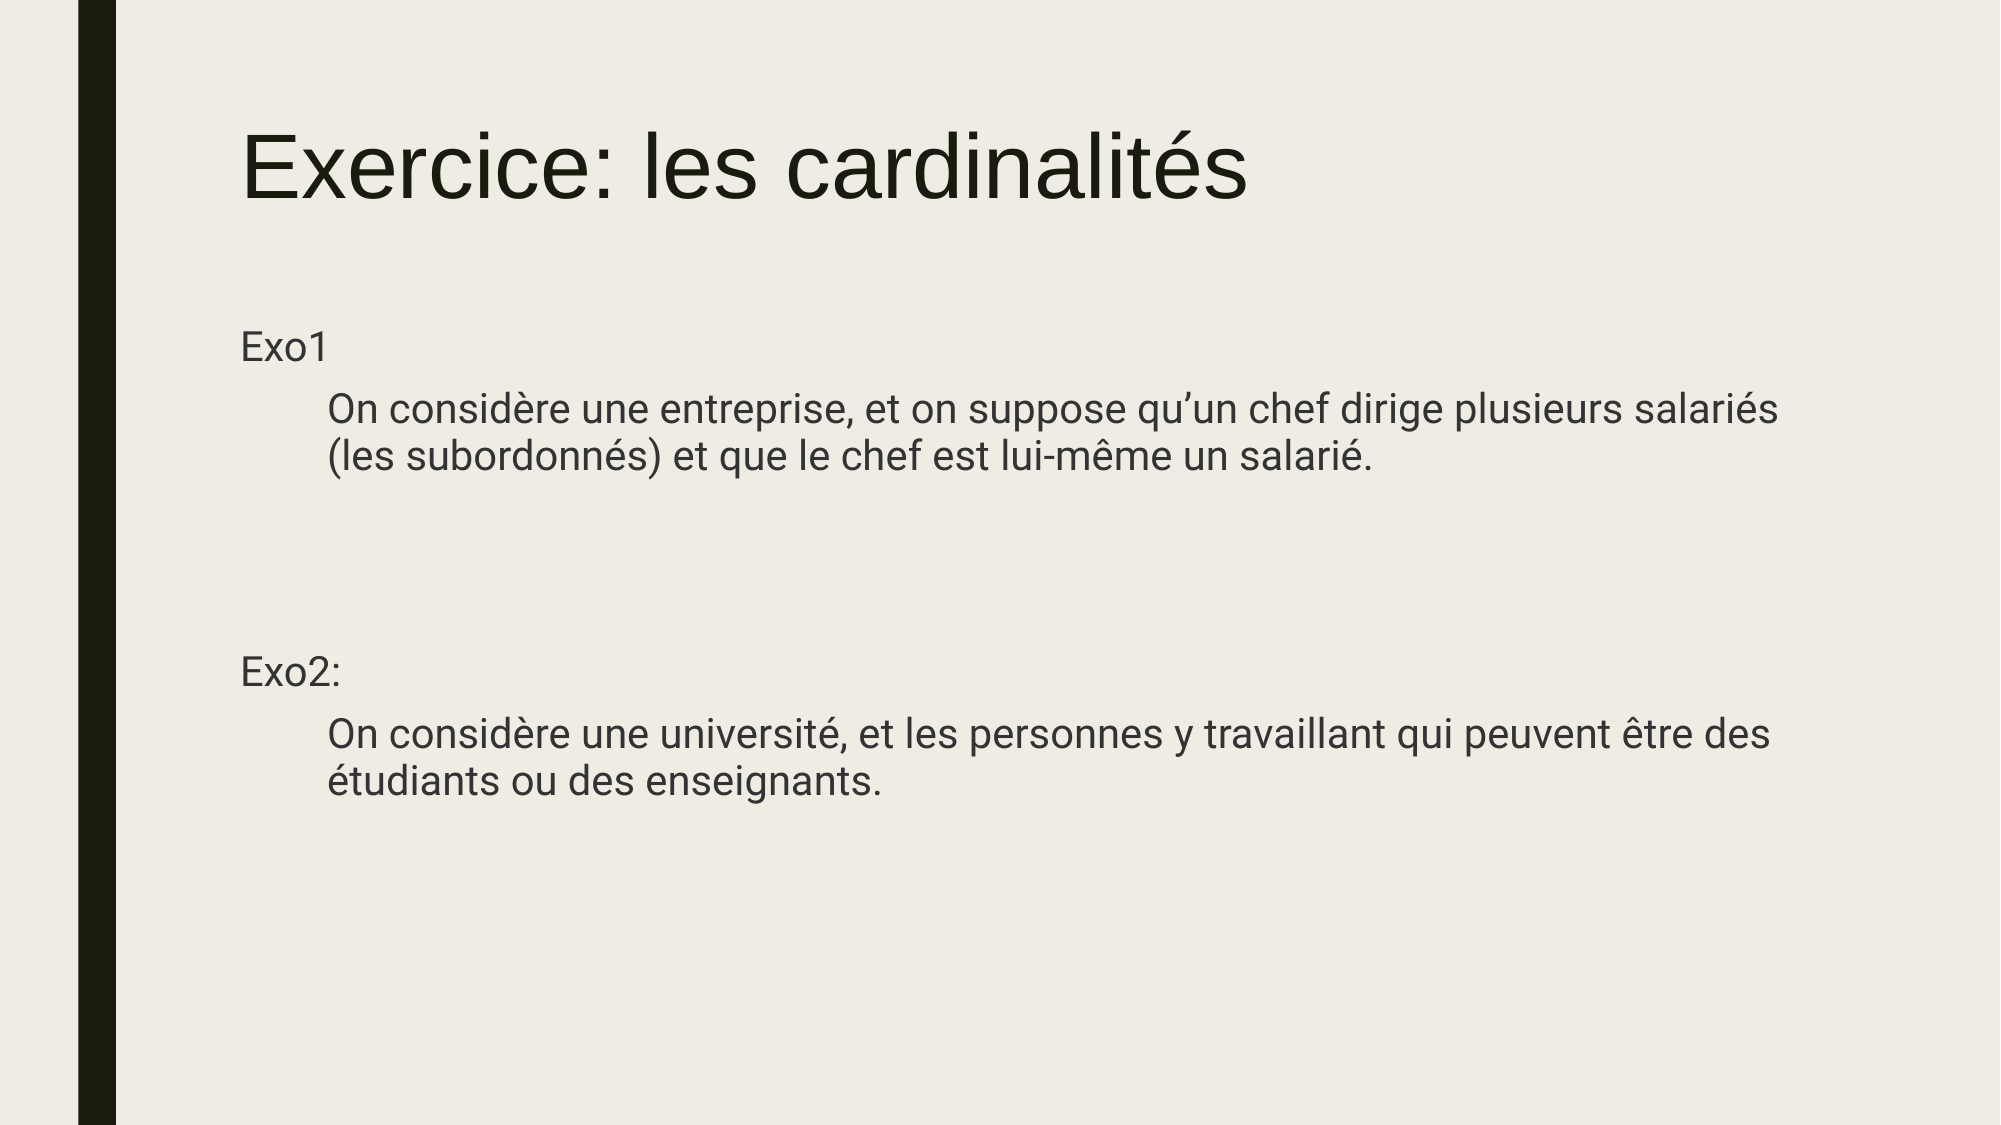

# Exercice: les cardinalités
Exo1
On considère une entreprise, et on suppose qu’un chef dirige plusieurs salariés (les subordonnés) et que le chef est lui-même un salarié.

Exo2:
On considère une université, et les personnes y travaillant qui peuvent être des étudiants ou des enseignants.